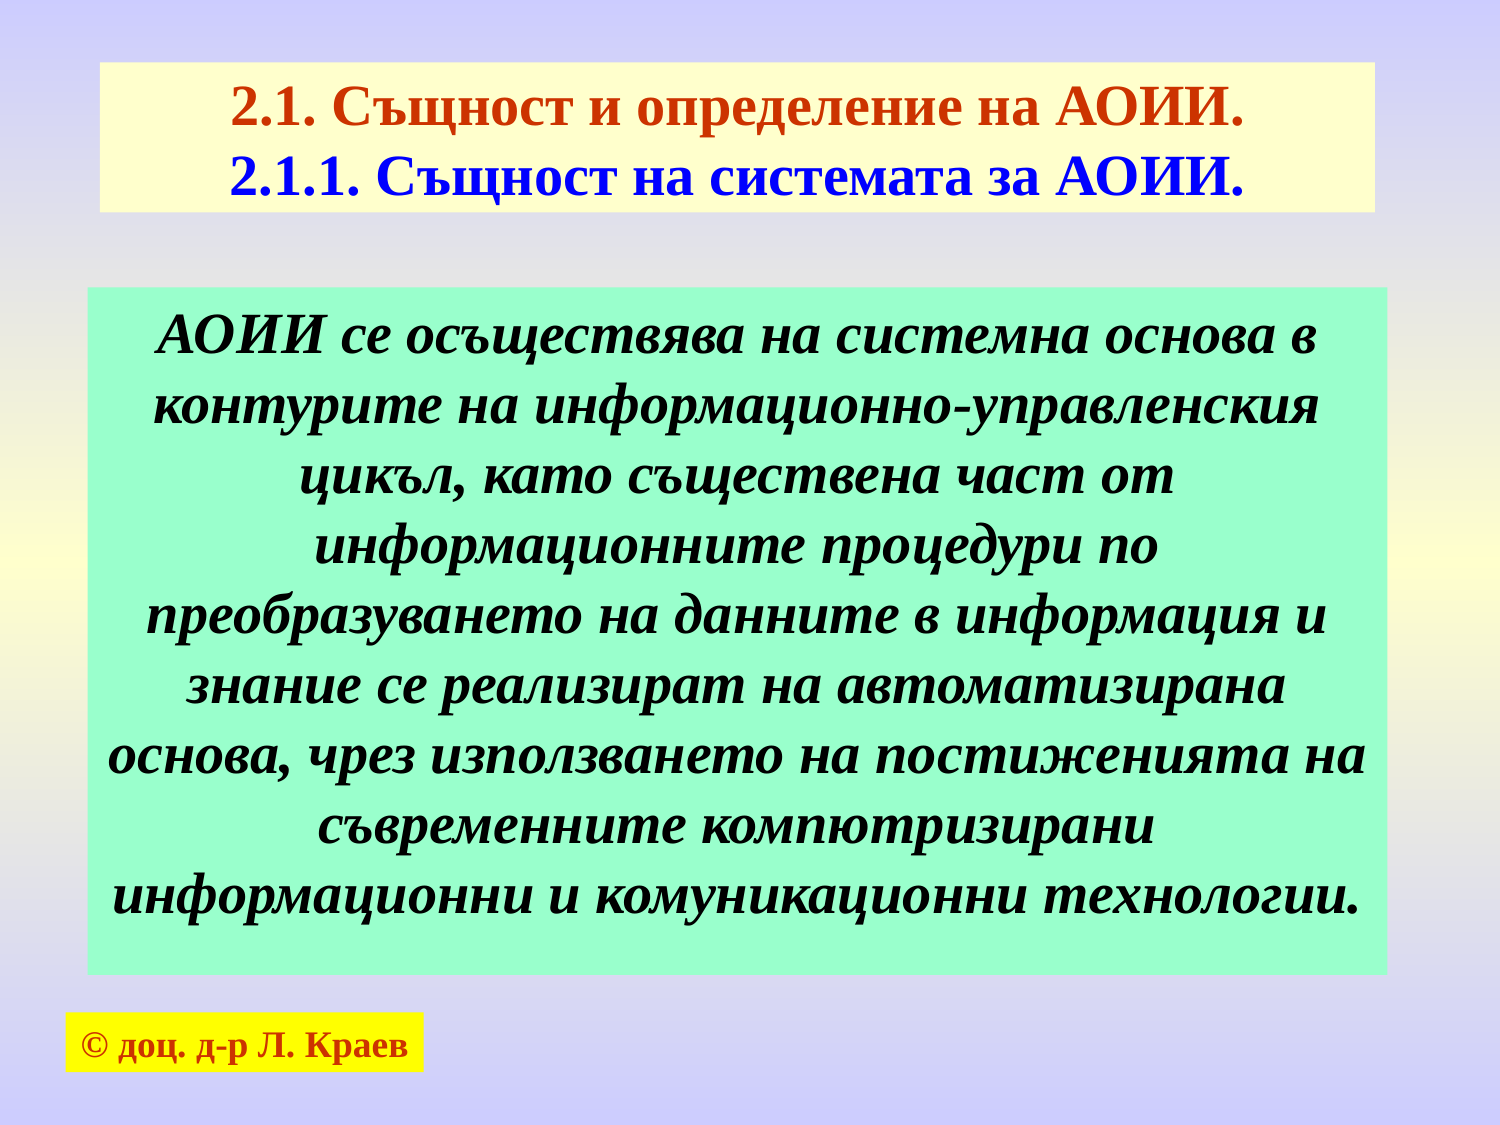

# 2.1. Същност и определение на АОИИ. 2.1.1. Същност на системата за АОИИ.
АОИИ се осъществява на системна основа в контурите на информационно-управленския цикъл, като съществена част от информационните процедури по преобразуването на данните в информация и знание се реализират на автоматизирана основа, чрез използването на постиженията на съвременните компютризирани информационни и комуникационни технологии.
© доц. д-р Л. Краев